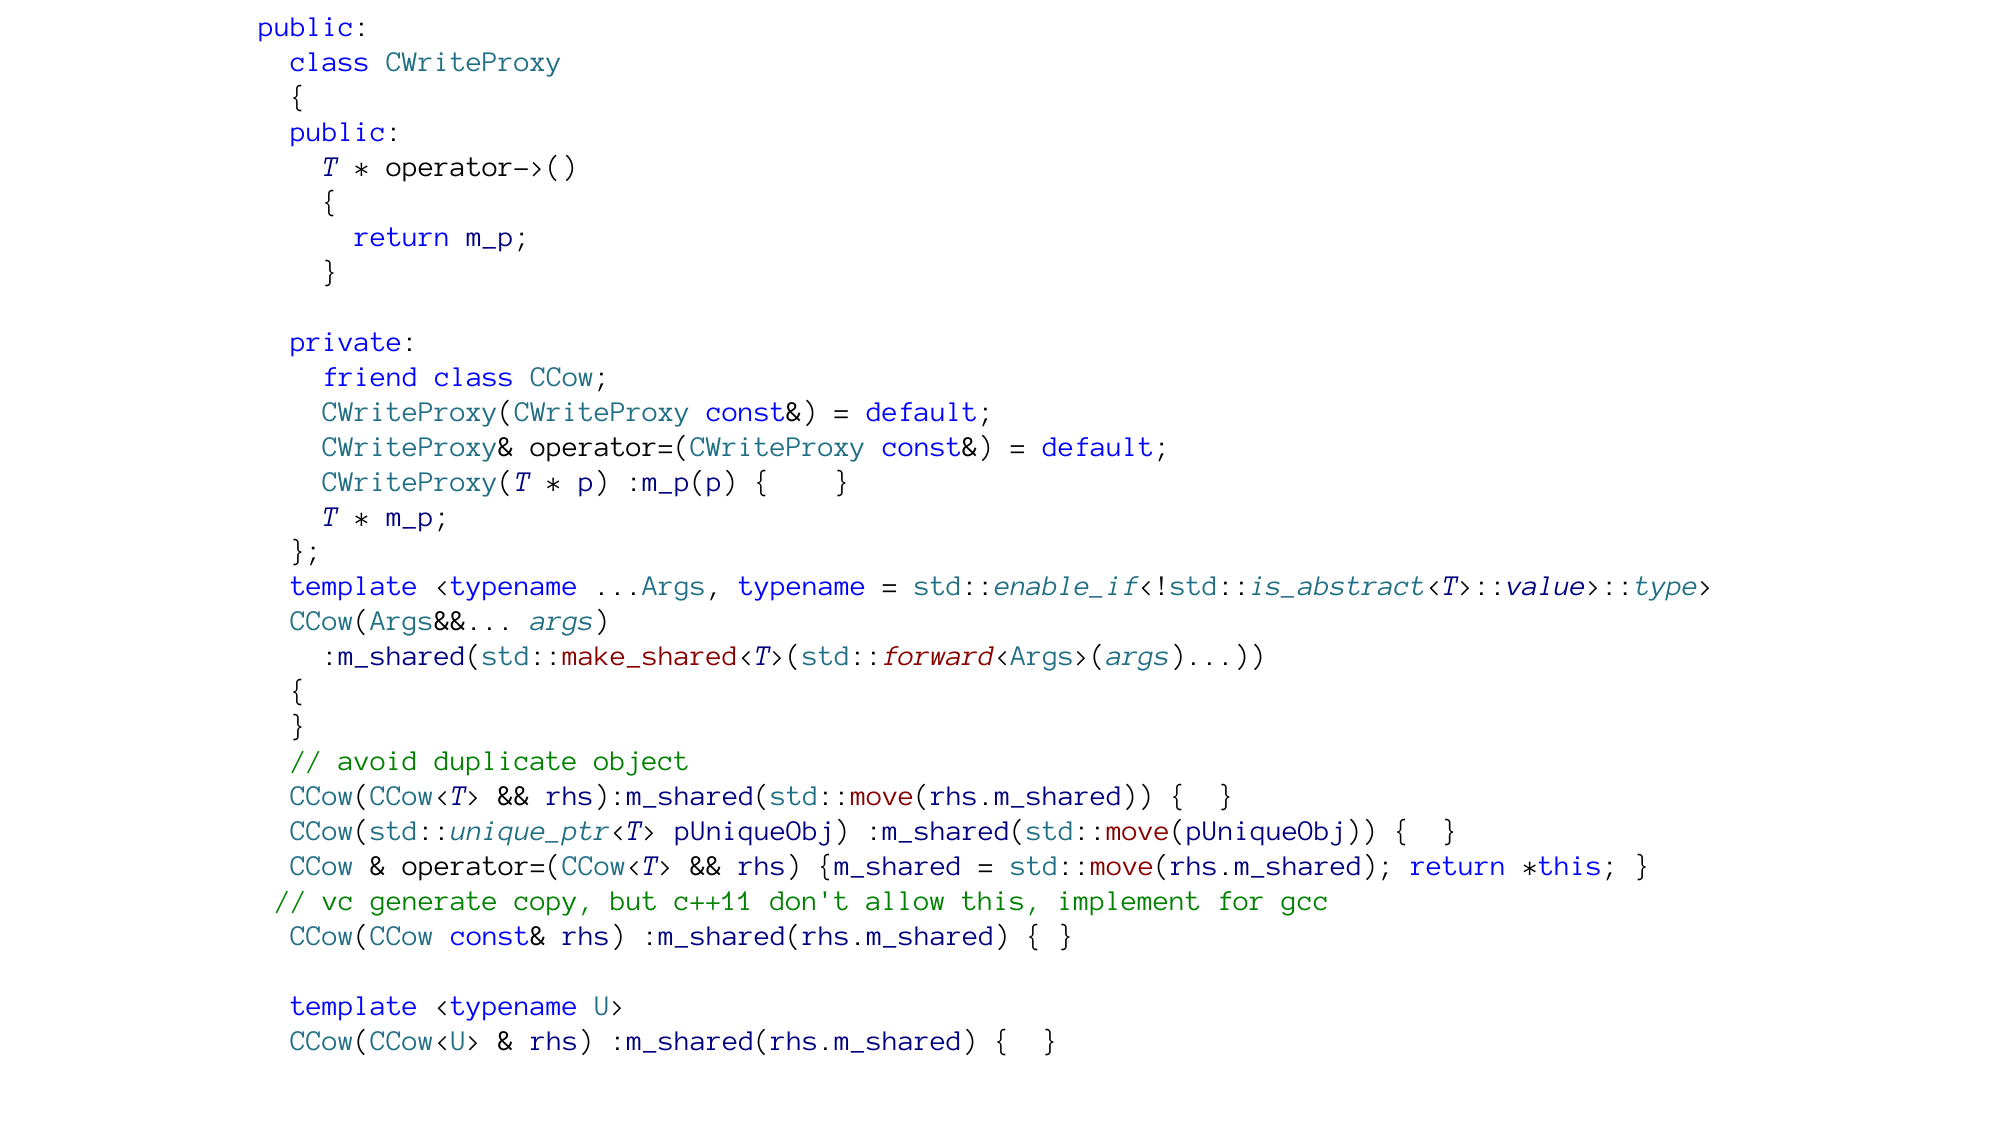

public:
  class CWriteProxy
  {
  public:
    T * operator->()
    {
      return m_p;
    }

  private:
    friend class CCow;
    CWriteProxy(CWriteProxy const&) = default;
    CWriteProxy& operator=(CWriteProxy const&) = default;
    CWriteProxy(T * p) :m_p(p) {    }
    T * m_p;
  };
  template <typename ...Args, typename = std::enable_if<!std::is_abstract<T>::value>::type>
  CCow(Args&&... args)
    :m_shared(std::make_shared<T>(std::forward<Args>(args)...))
  {
  }
  // avoid duplicate object
  CCow(CCow<T> && rhs):m_shared(std::move(rhs.m_shared)) {  }
  CCow(std::unique_ptr<T> pUniqueObj) :m_shared(std::move(pUniqueObj)) {  }
  CCow & operator=(CCow<T> && rhs) {m_shared = std::move(rhs.m_shared); return *this; }
 // vc generate copy, but c++11 don't allow this, implement for gcc
  CCow(CCow const& rhs) :m_shared(rhs.m_shared) { }

  template <typename U>
  CCow(CCow<U> & rhs) :m_shared(rhs.m_shared) {  }